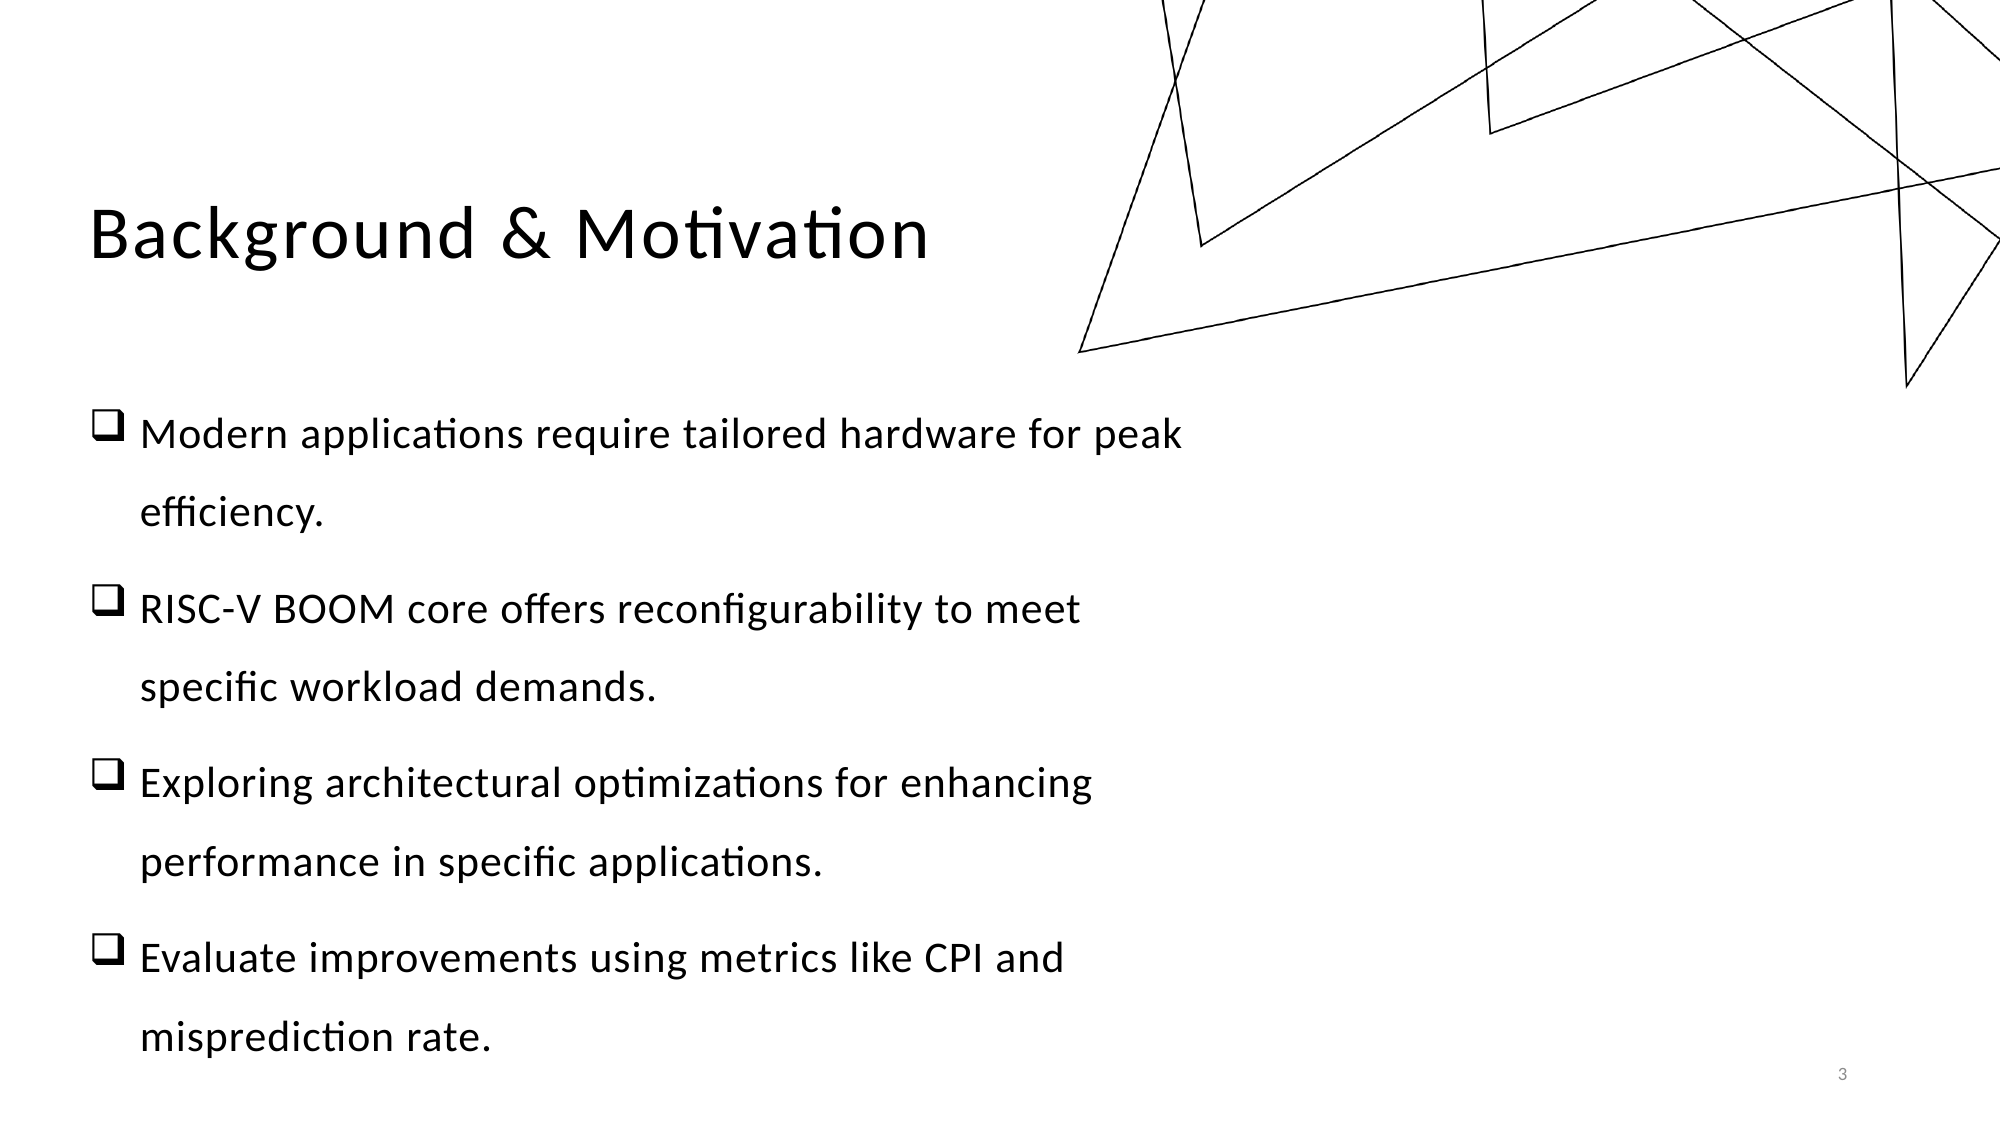

Background & Motivation
Modern applications require tailored hardware for peak efficiency.
RISC-V BOOM core offers reconfigurability to meet specific workload demands.
Exploring architectural optimizations for enhancing performance in specific applications.
Evaluate improvements using metrics like CPI and misprediction rate.

3